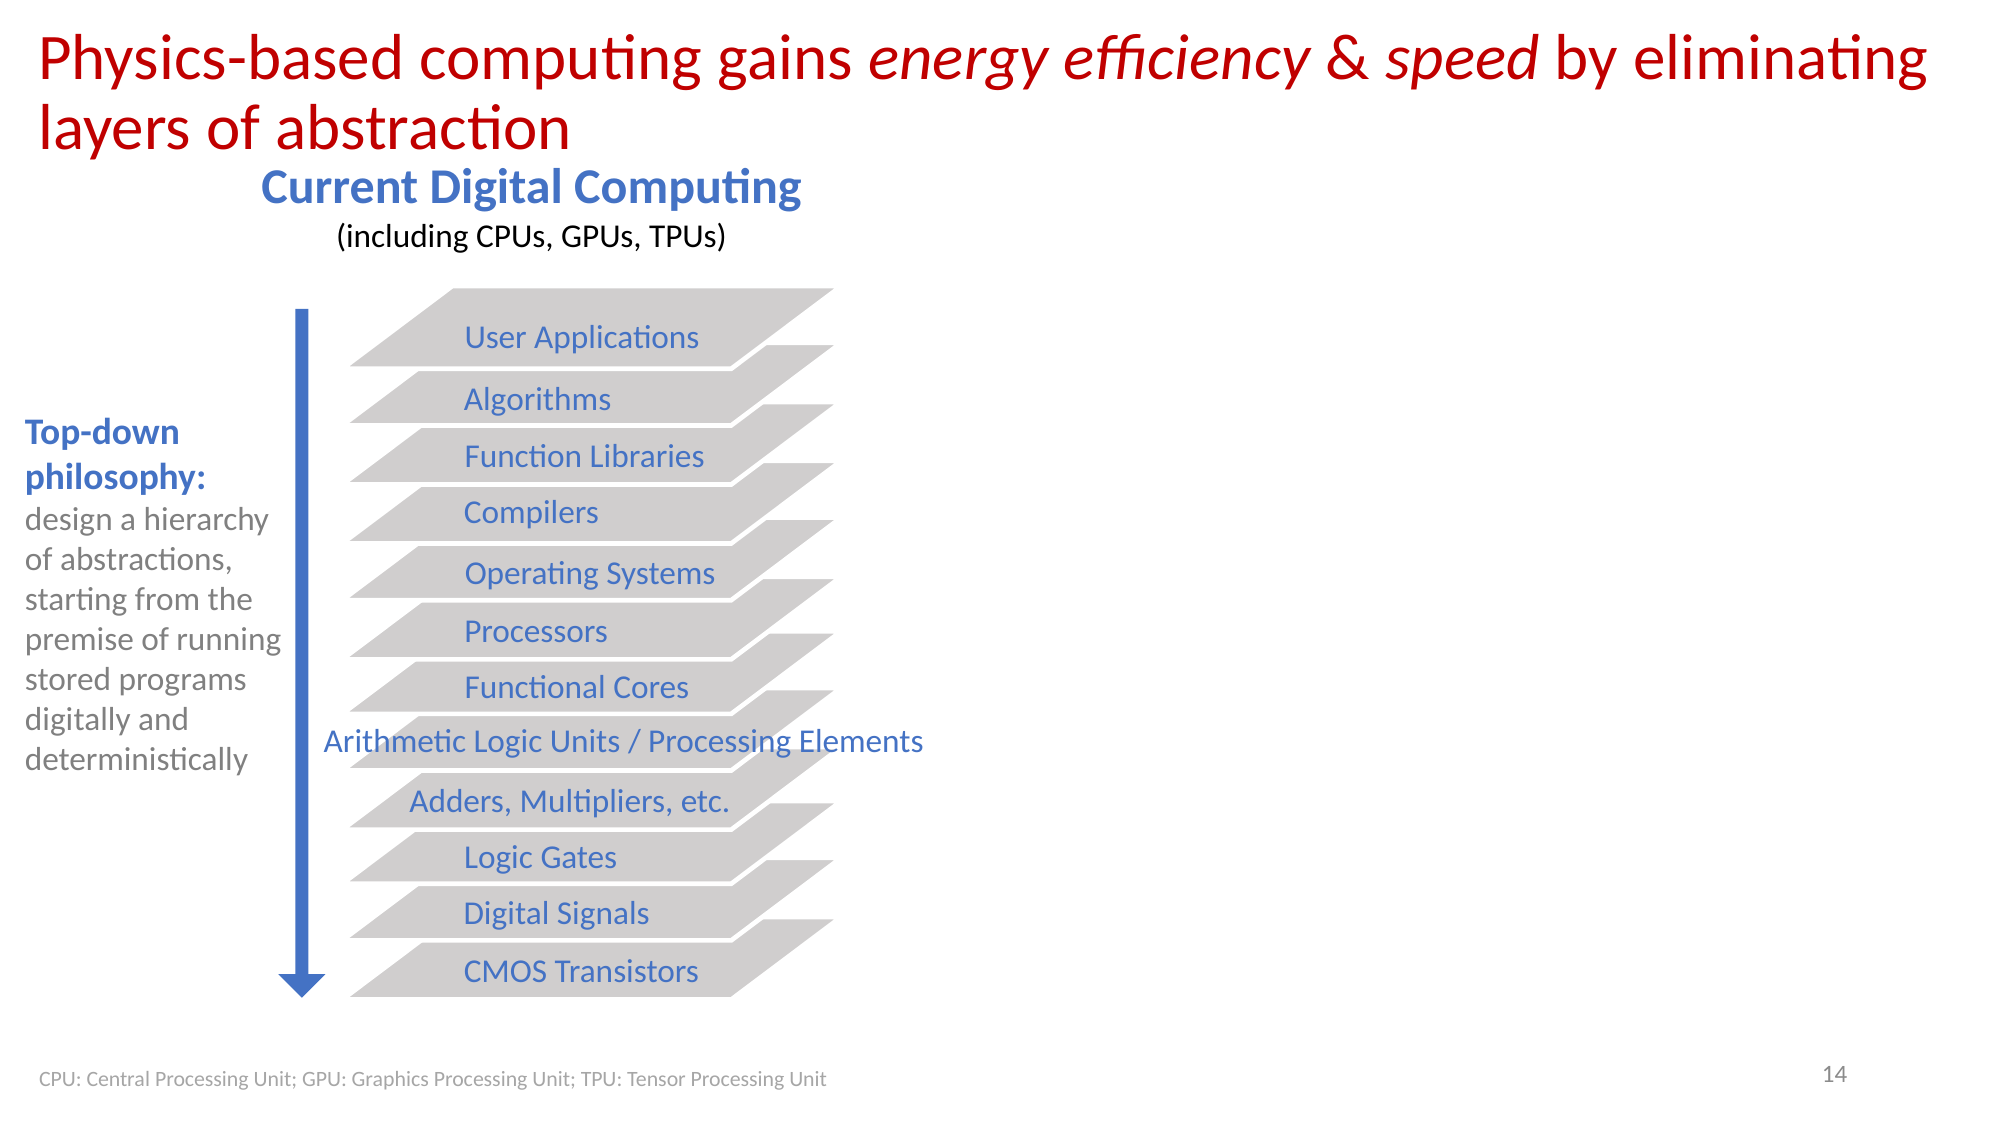

Physics-based computing gains energy efficiency & speed by eliminating layers of abstraction
Current Digital Computing
(including CPUs, GPUs, TPUs)

User Applications

Algorithms
Top-down philosophy: design a hierarchy of abstractions, starting from the premise of running stored programs digitally and deterministically

Function Libraries

Compilers

Operating Systems

Processors

Functional Cores

Arithmetic Logic Units / Processing Elements

Adders, Multipliers, etc.

Logic Gates

Digital Signals

CMOS Transistors
14
CPU: Central Processing Unit; GPU: Graphics Processing Unit; TPU: Tensor Processing Unit